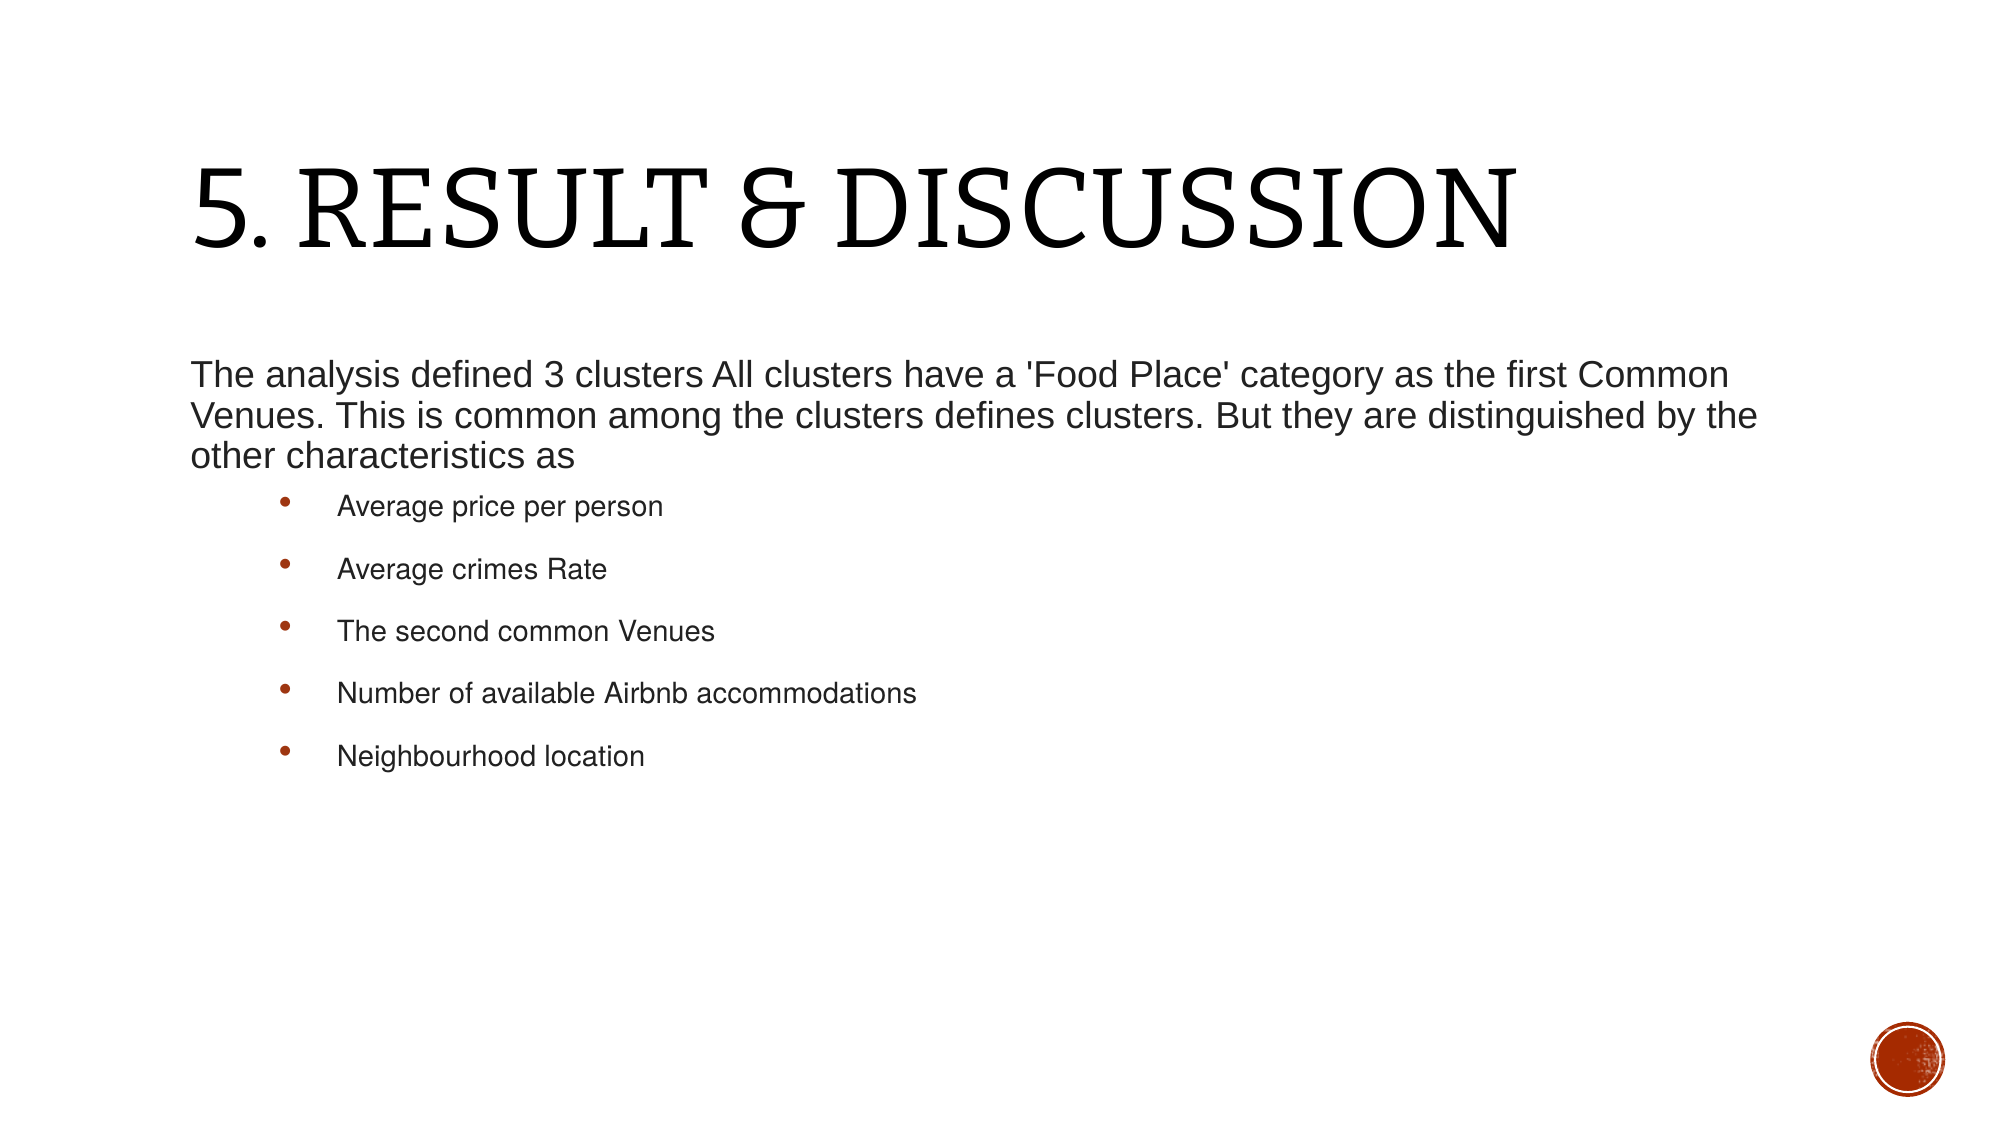

# 5. Result & discussion
The analysis defined 3 clusters All clusters have a 'Food Place' category as the first Common Venues. This is common among the clusters defines clusters. But they are distinguished by the other characteristics as
Average price per person
Average crimes Rate
The second common Venues
Number of available Airbnb accommodations
Neighbourhood location